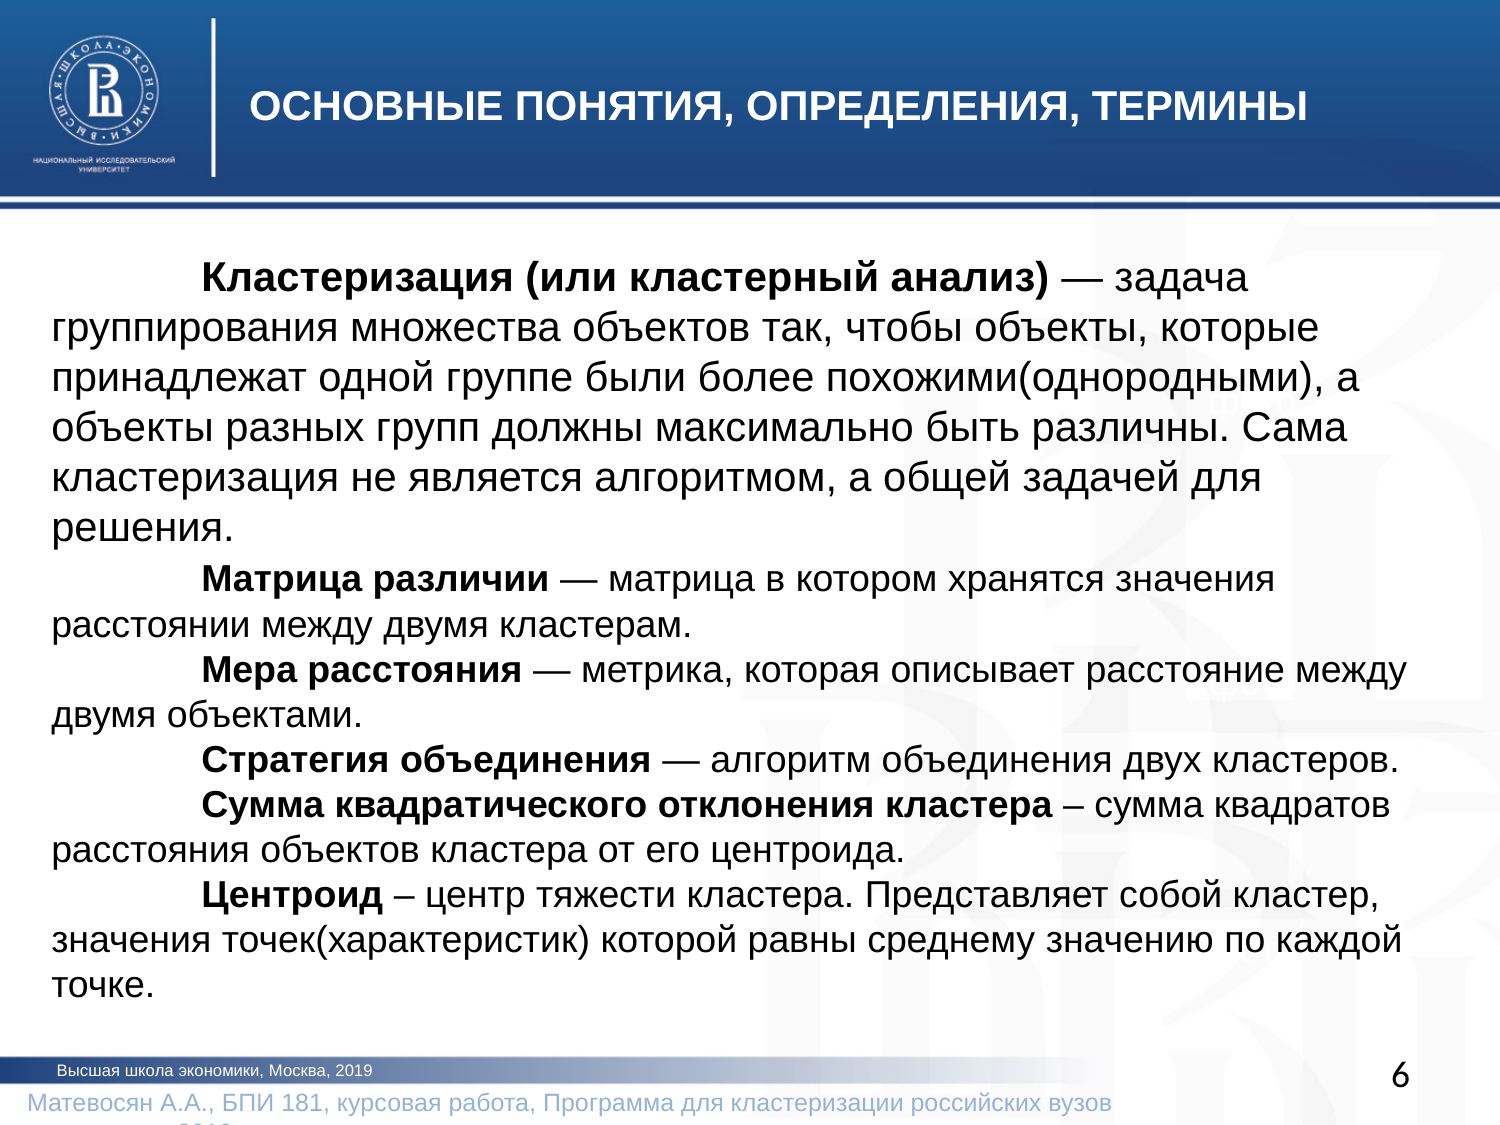

ОСНОВНЫЕ ПОНЯТИЯ, ОПРЕДЕЛЕНИЯ, ТЕРМИНЫ
	Кластеризация (или кластерный анализ) — задача группирования множества объектов так, чтобы объекты, которые принадлежат одной группе были более похожими(однородными), а объекты разных групп должны максимально быть различны. Сама кластеризация не является алгоритмом, а общей задачей для решения.
	Матрица различии — матрица в котором хранятся значения расстоянии между двумя кластерам.
	Мера расстояния — метрика, которая описывает расстояние между двумя объектами.
	Стратегия объединения — алгоритм объединения двух кластеров.
	Сумма квадратического отклонения кластера – сумма квадратов расстояния объектов кластера от его центроида.
	Центроид – центр тяжести кластера. Представляет собой кластер, значения точек(характеристик) которой равны среднему значению по каждой точке.
фото
фото
фото
6
Высшая школа экономики, Москва, 2019
Матевосян А.А., БПИ 181, курсовая работа, Программа для кластеризации российских вузов 			2019